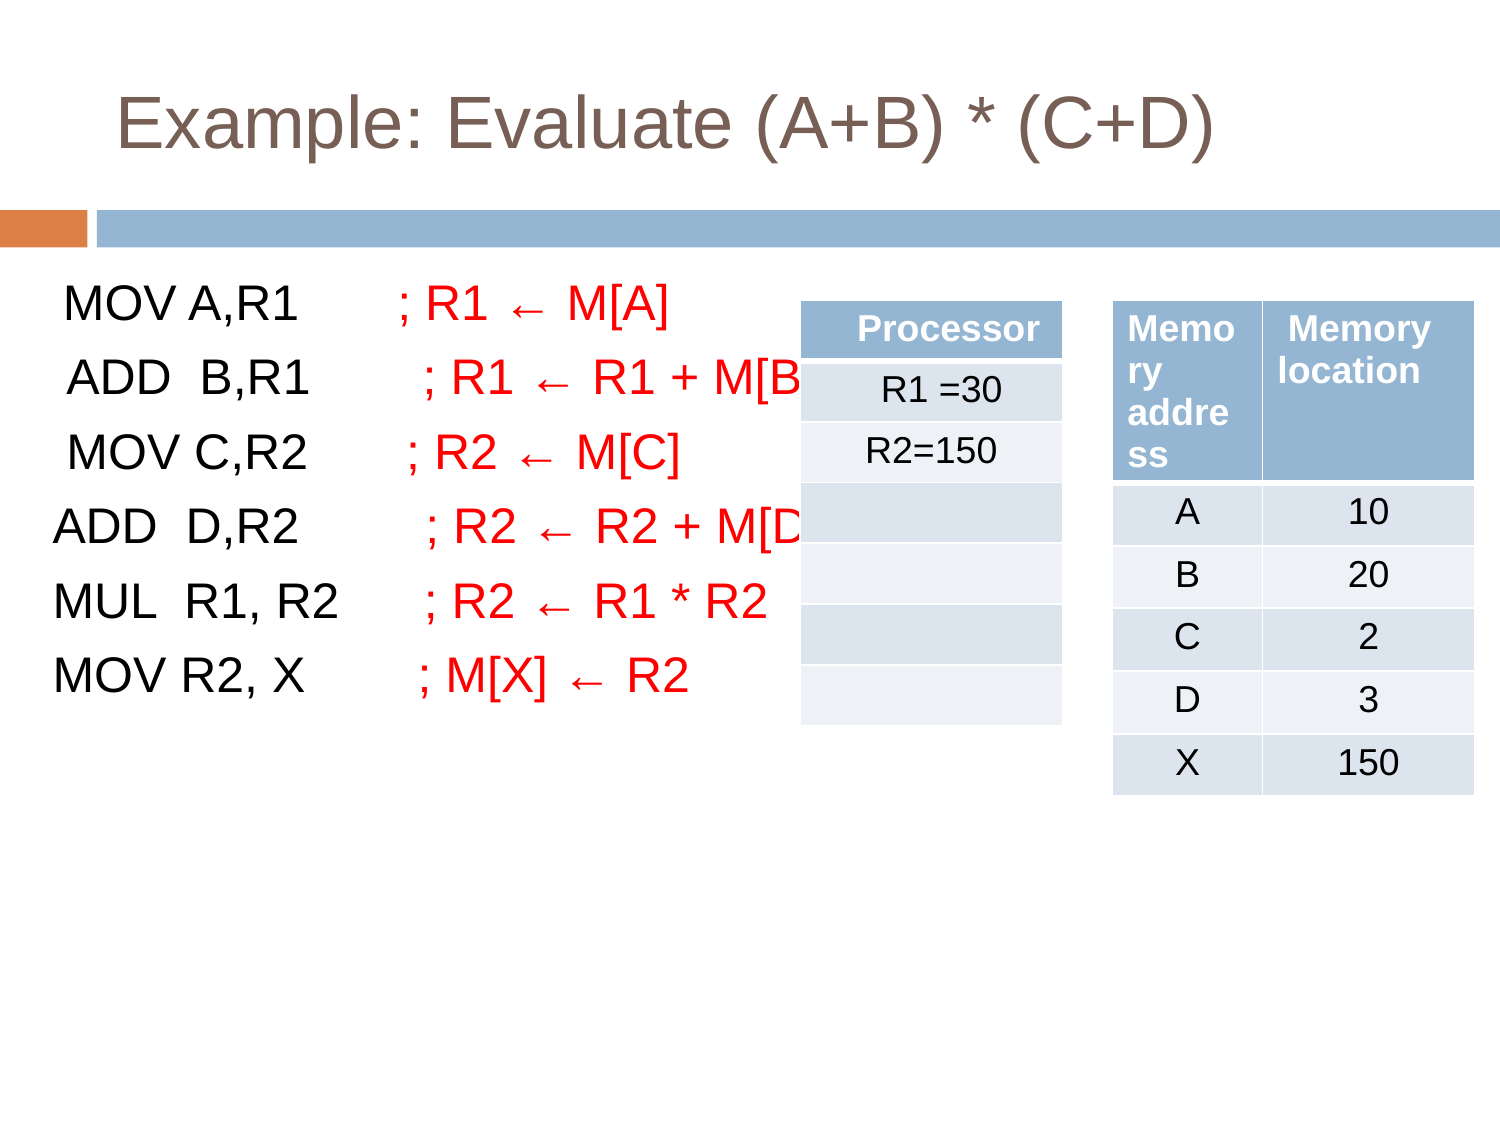

# Example: Evaluate (A+B) * (C+D)
 MOV A,R1       ; R1 ← M[A]
 ADD  B,R1        ; R1 ← R1 + M[B]
 MOV C,R2       ; R2 ← M[C]
ADD  D,R2         ; R2 ← R2 + M[D]
MUL  R1, R2      ; R2 ← R1 * R2
MOV R2, X        ; M[X] ← R2
| Processor |
| --- |
| R1 =30 |
| R2=150 |
|  |
|  |
|  |
|  |
| Memory address | Memory location |
| --- | --- |
| A | 10 |
| B | 20 |
| C | 2 |
| D | 3 |
| X | 150 |